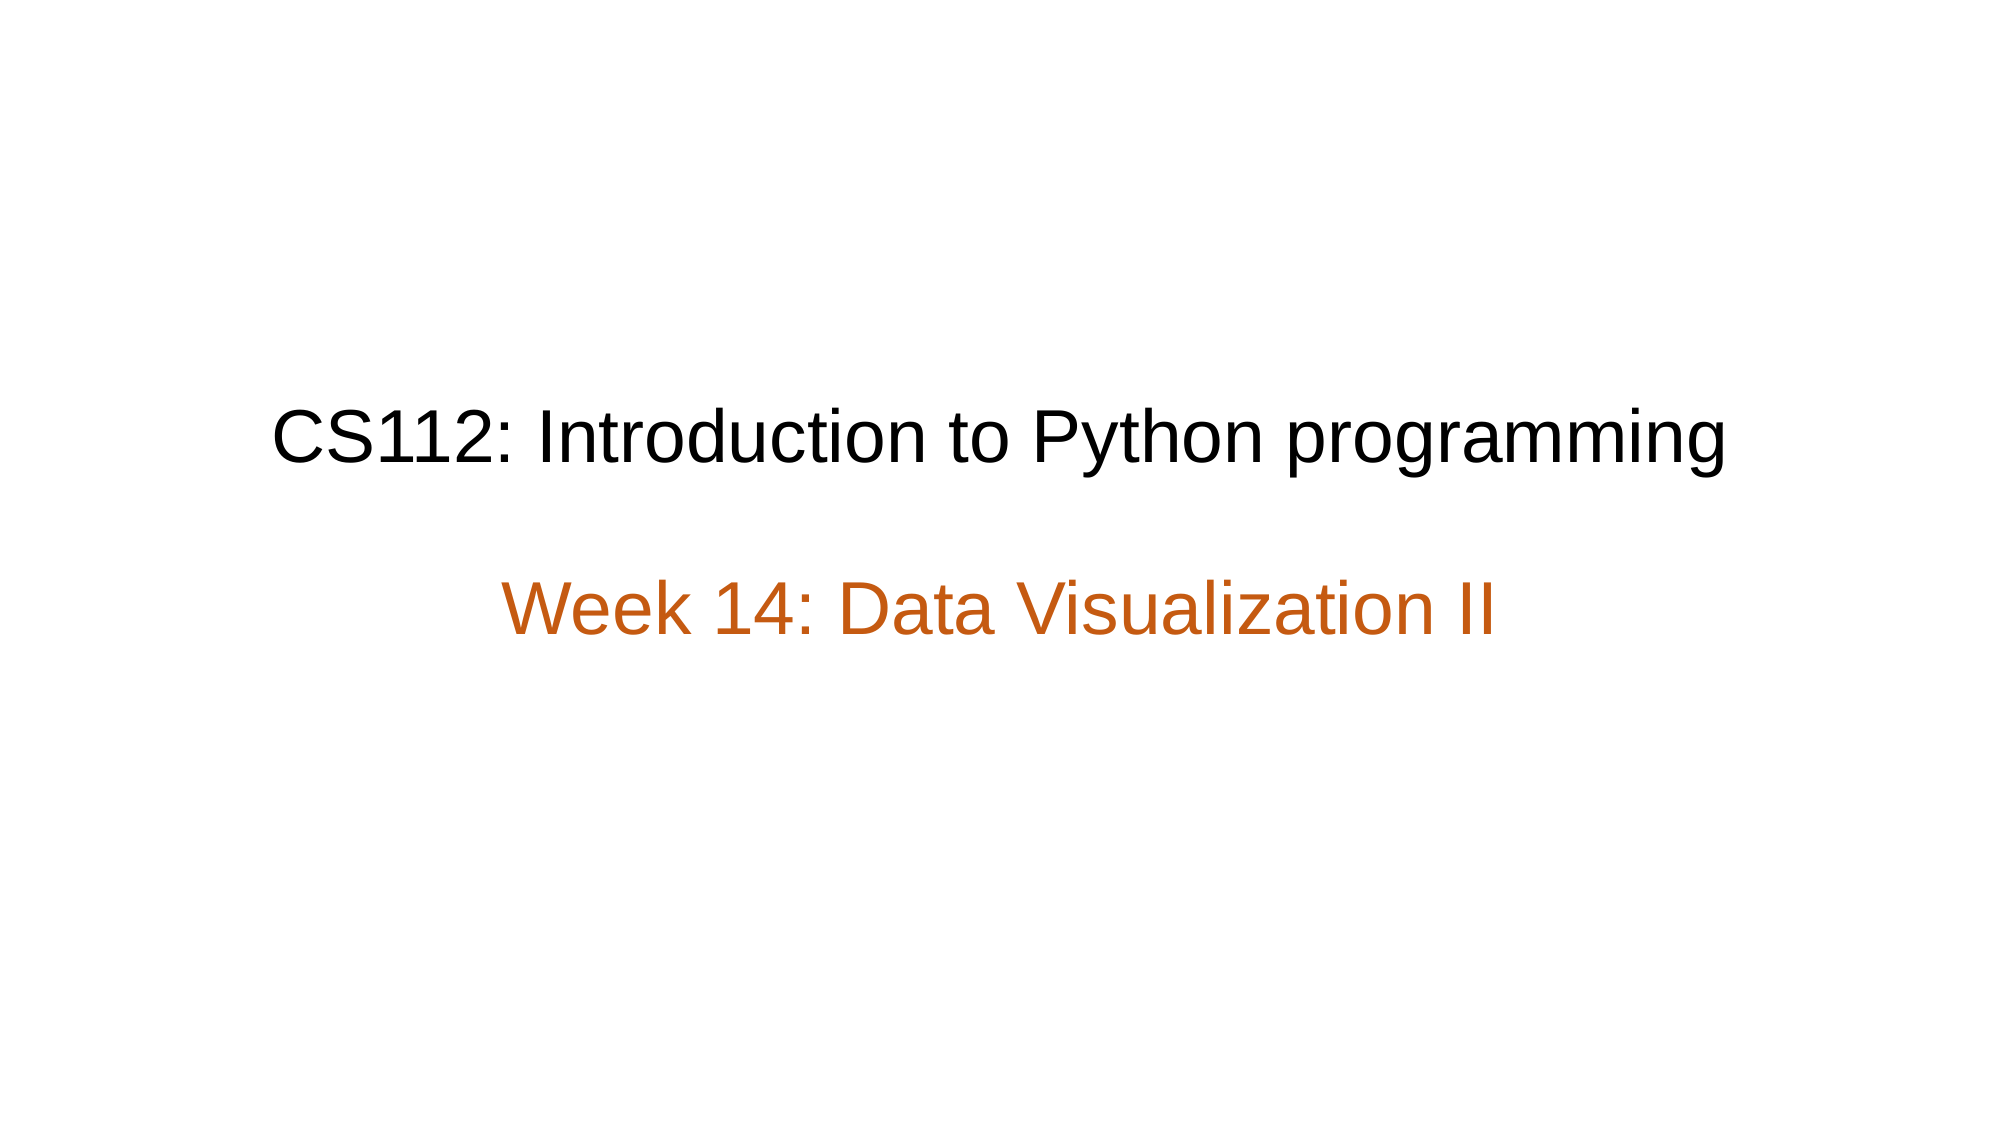

# CS112: Introduction to Python programming
Week 14: Data Visualization II